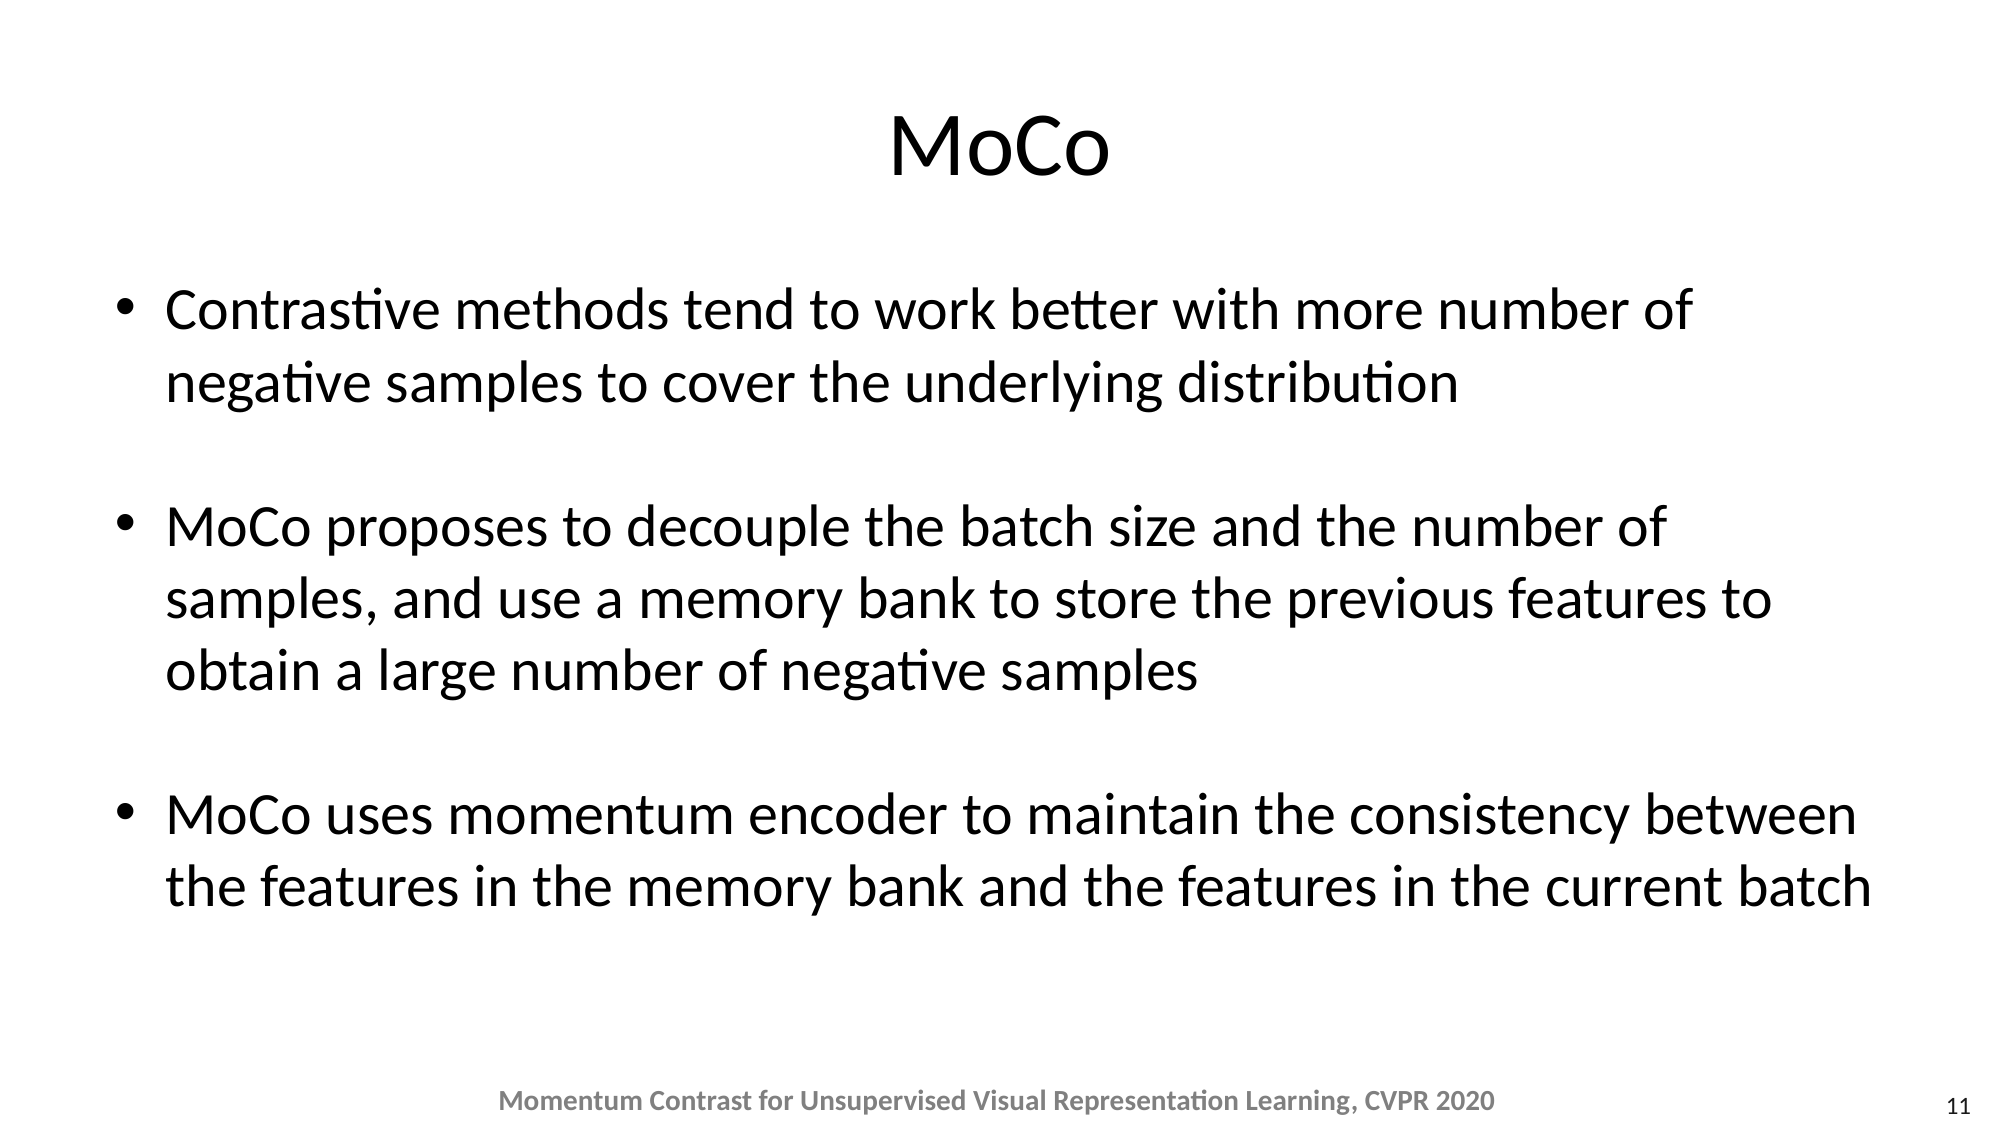

# MoCo
Contrastive methods tend to work better with more number of negative samples to cover the underlying distribution

MoCo proposes to decouple the batch size and the number of samples, and use a memory bank to store the previous features to obtain a large number of negative samples

MoCo uses momentum encoder to maintain the consistency between the features in the memory bank and the features in the current batch
Momentum Contrast for Unsupervised Visual Representation Learning, CVPR 2020
11